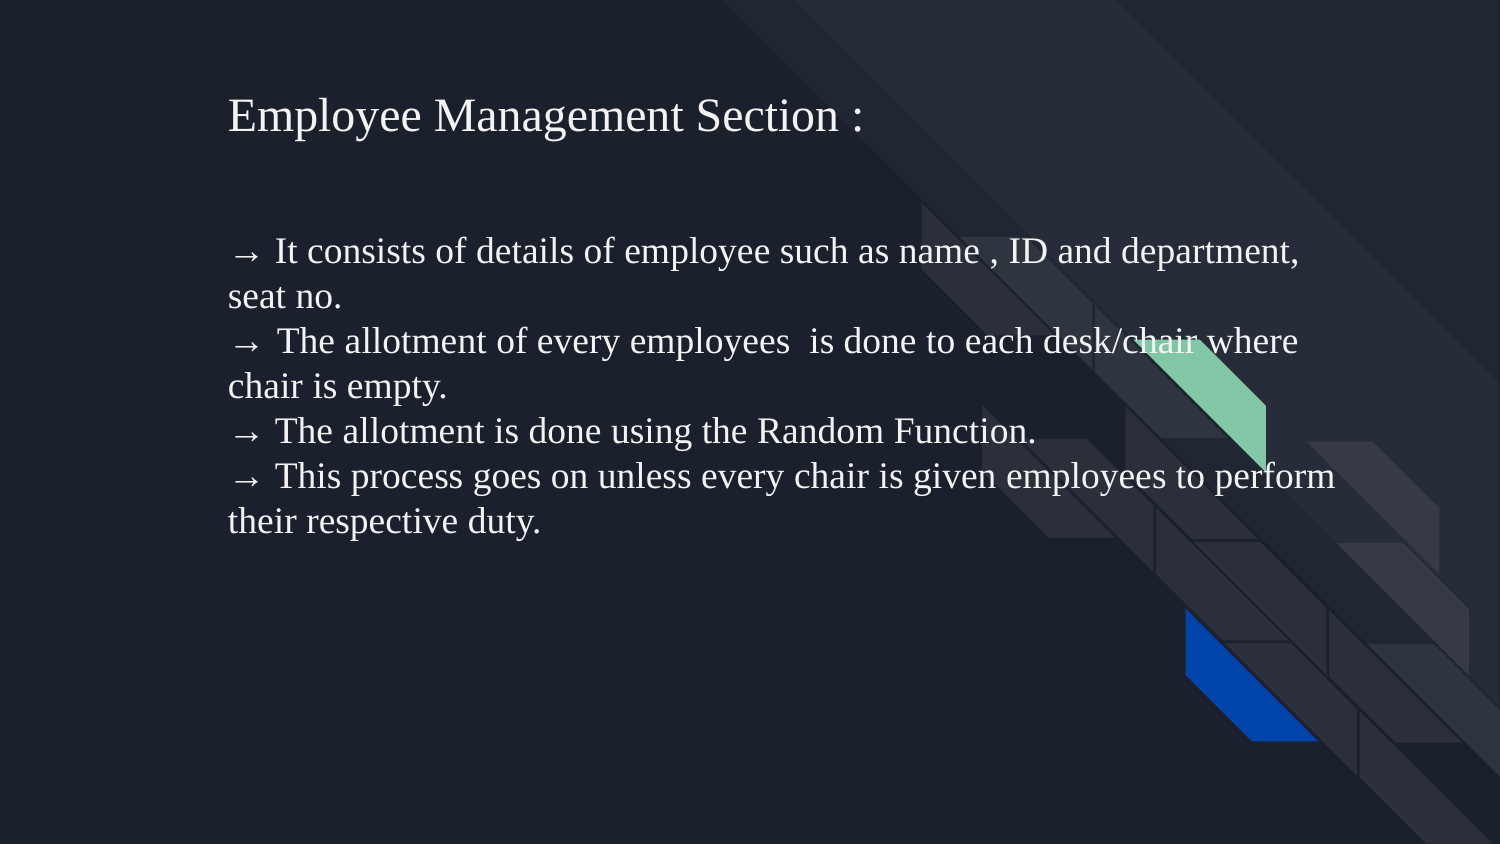

# Employee Management Section :

→ It consists of details of employee such as name , ID and department, seat no.
→  The allotment of every employees  is done to each desk/chair where chair is empty.
→ The allotment is done using the Random Function.
→ This process goes on unless every chair is given employees to perform their respective duty.

The user has two ways to access the management system
       → Customer management
       → Employee management

The purpose of the project is to build an application program to reduce the manual work for managing the  Seats, Customer.

→ To track all the details about the Customers , Employees.

.